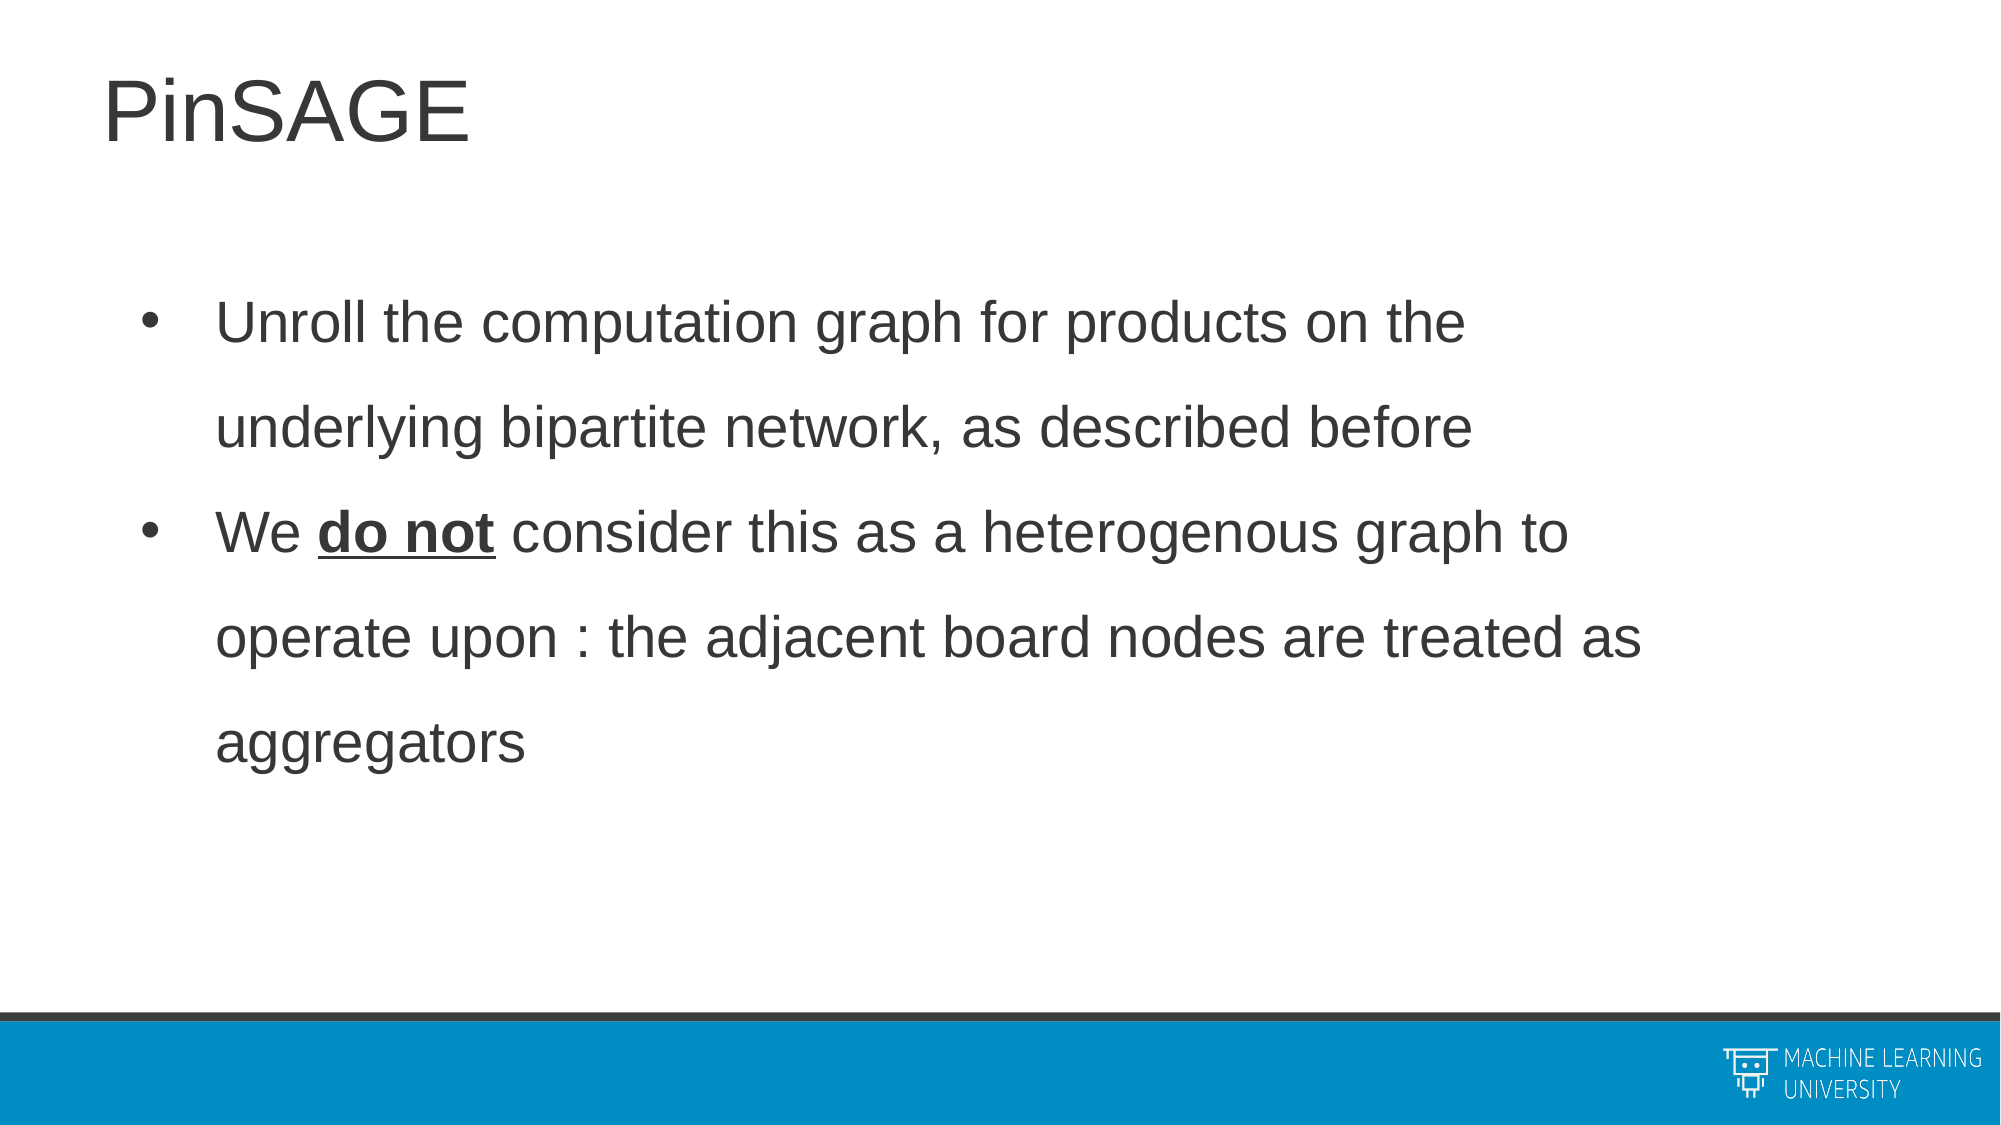

# PinSAGE
Unroll the computation graph for products on the underlying bipartite network, as described before
We do not consider this as a heterogenous graph to operate upon : the adjacent board nodes are treated as aggregators

MATHEMATICS